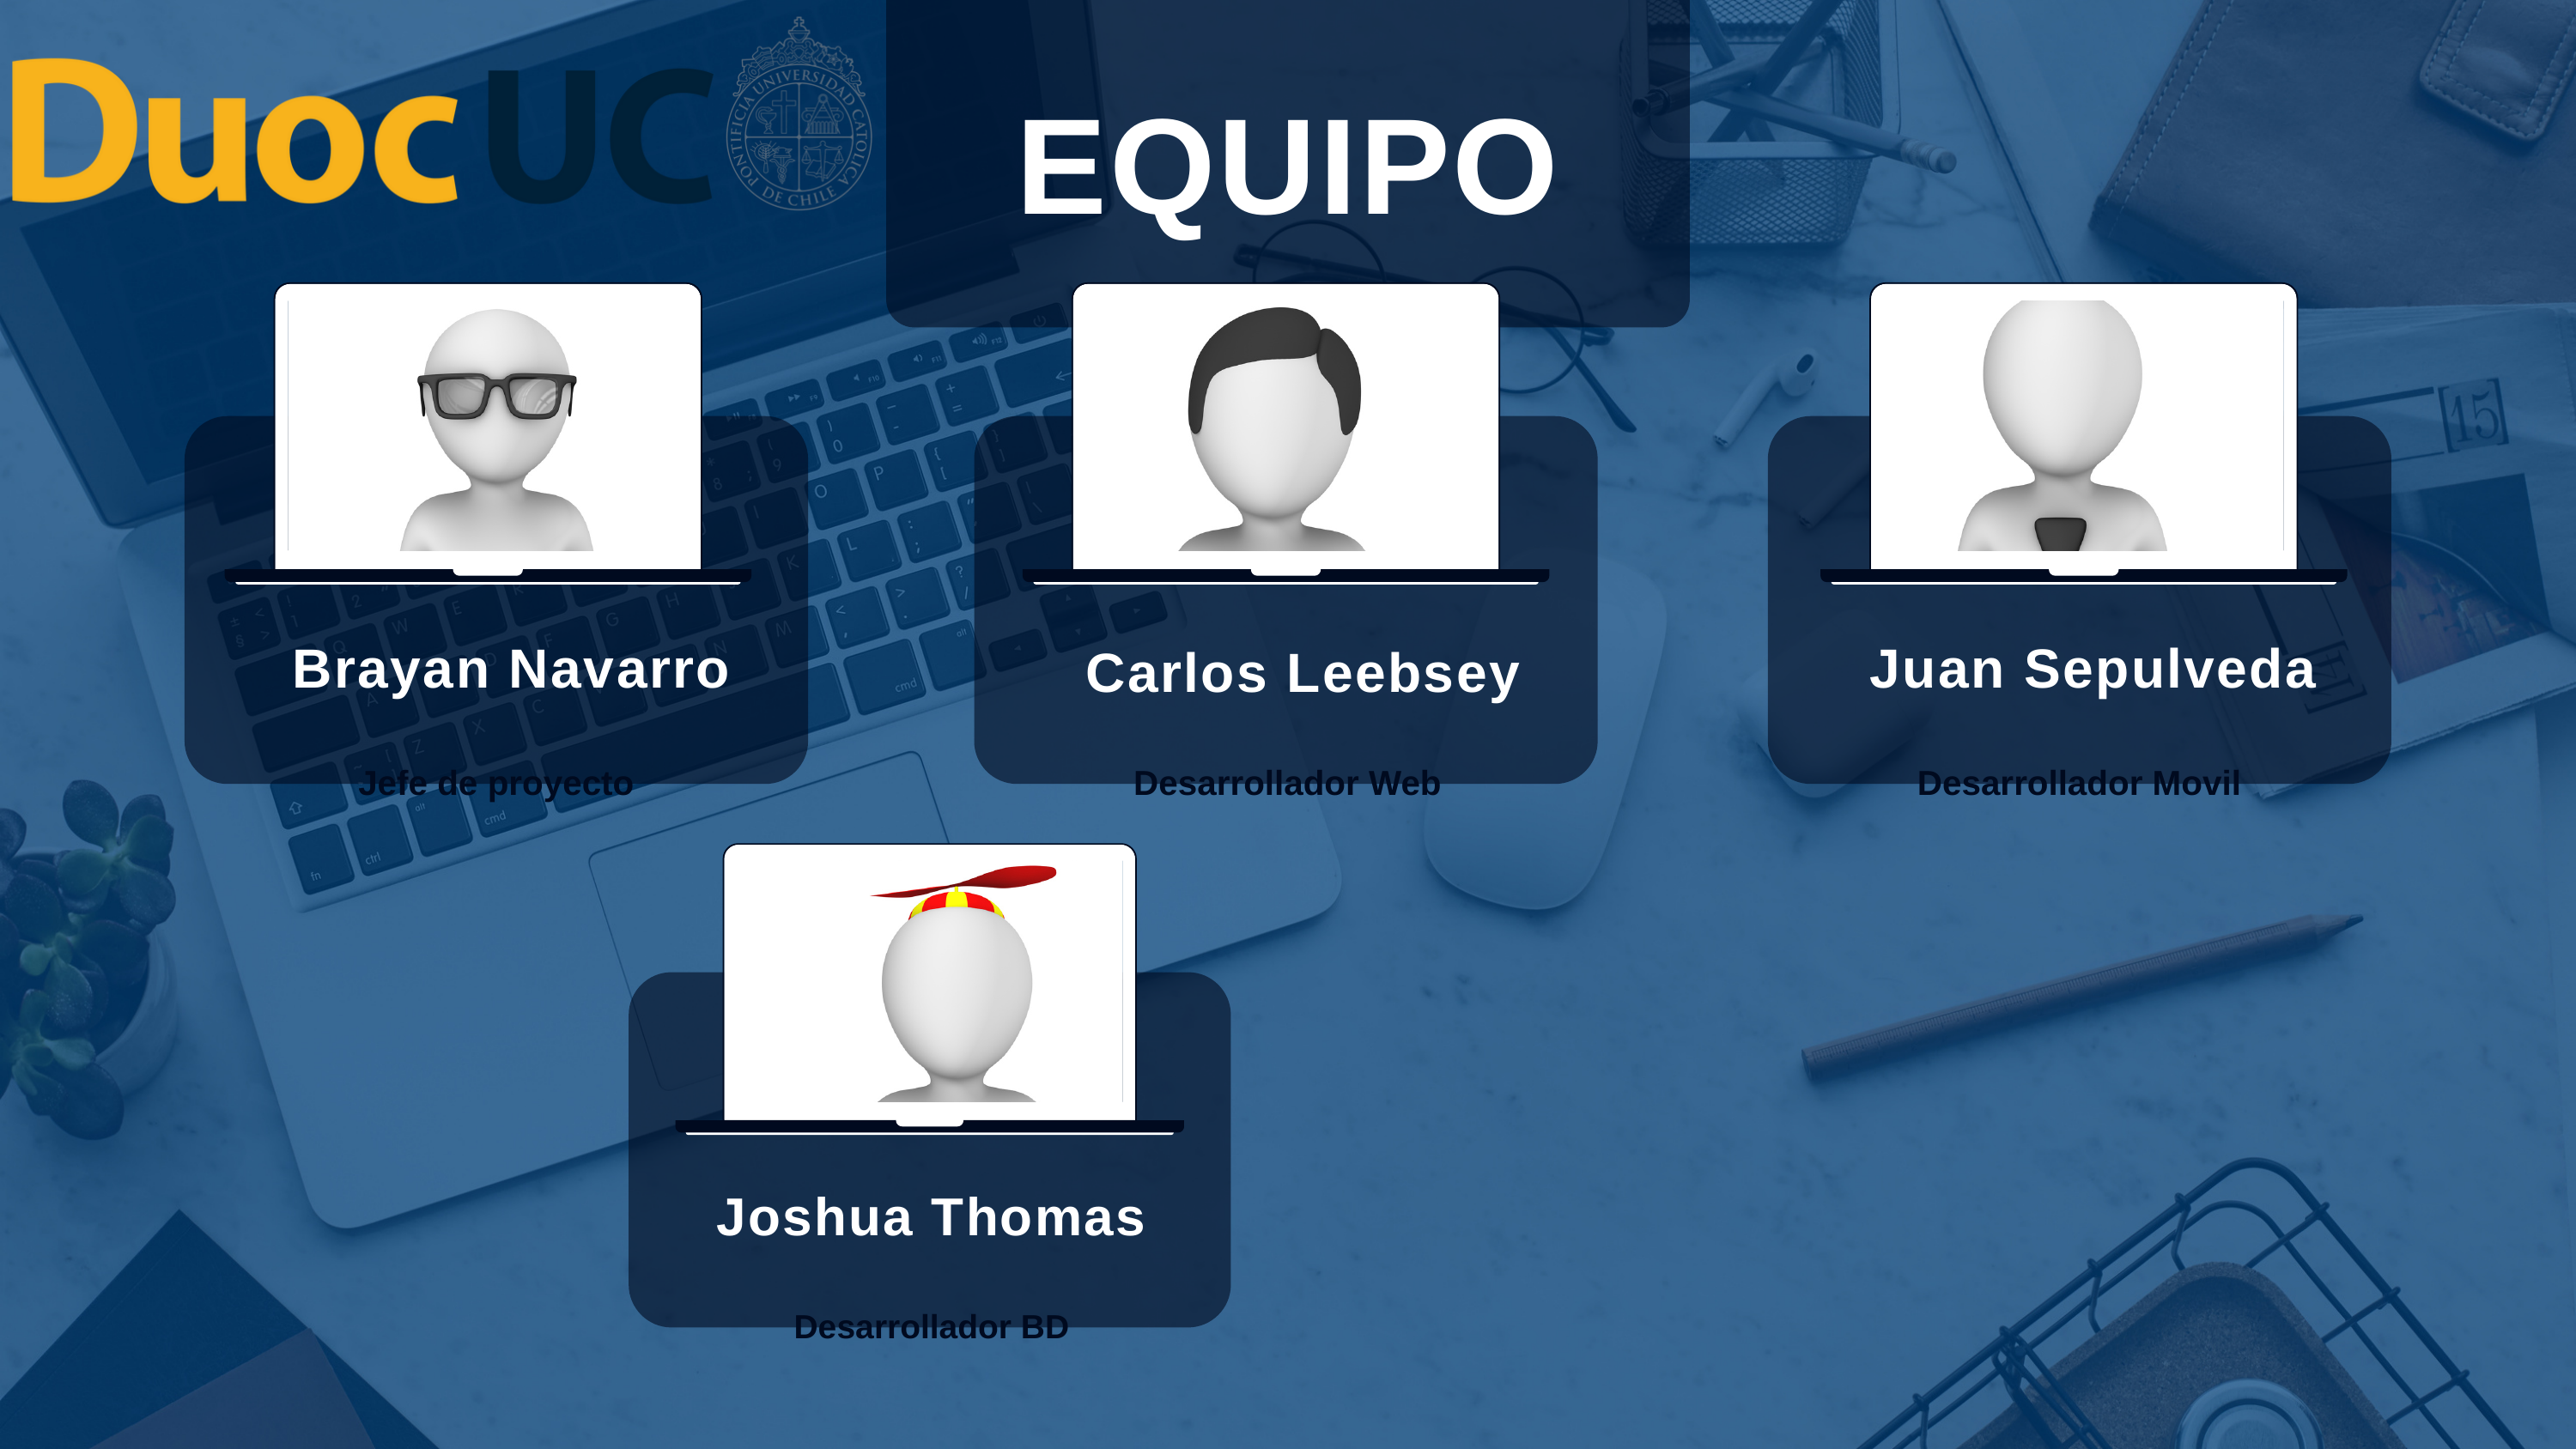

EQUIPO

Brayan Navarro
Juan Sepulveda
Carlos Leebsey
Jefe de proyecto
Desarrollador Web
Desarrollador Movil

Joshua Thomas
Desarrollador BD